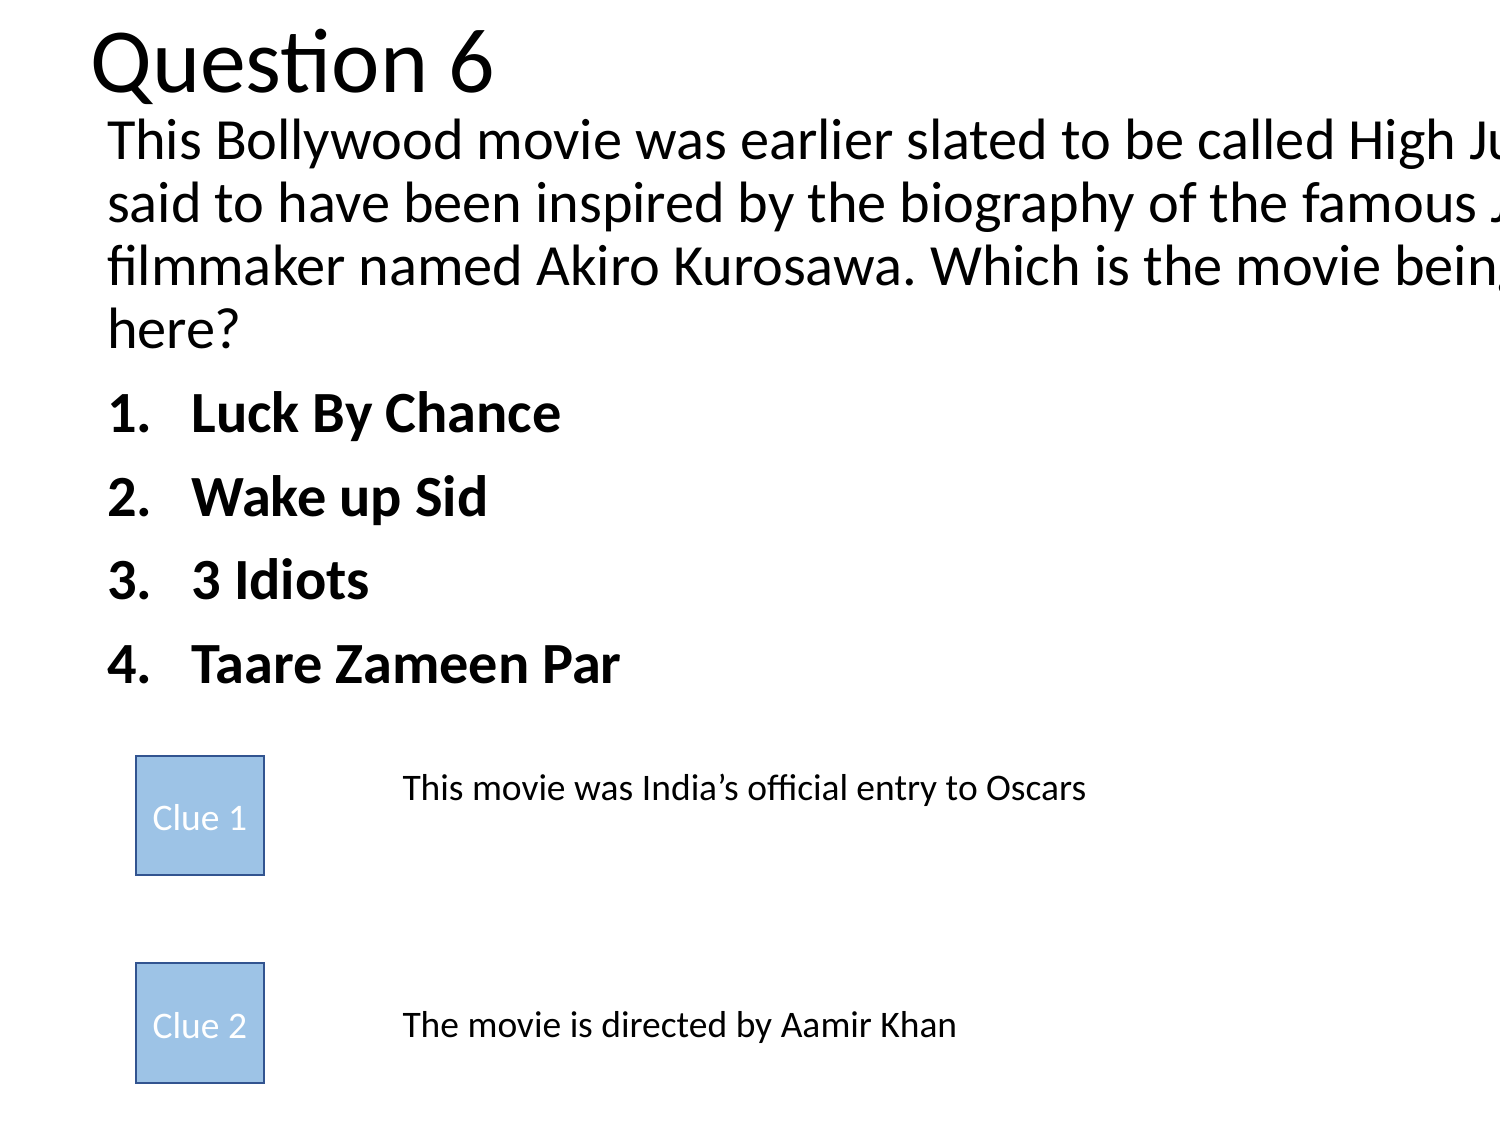

# Question 6
This Bollywood movie was earlier slated to be called High Jump and is said to have been inspired by the biography of the famous Japanese filmmaker named Akiro Kurosawa. Which is the movie being referred to here?
Luck By Chance
Wake up Sid
3 Idiots
Taare Zameen Par
Clue 1
This movie was India’s official entry to Oscars
Clue 2
The movie is directed by Aamir Khan